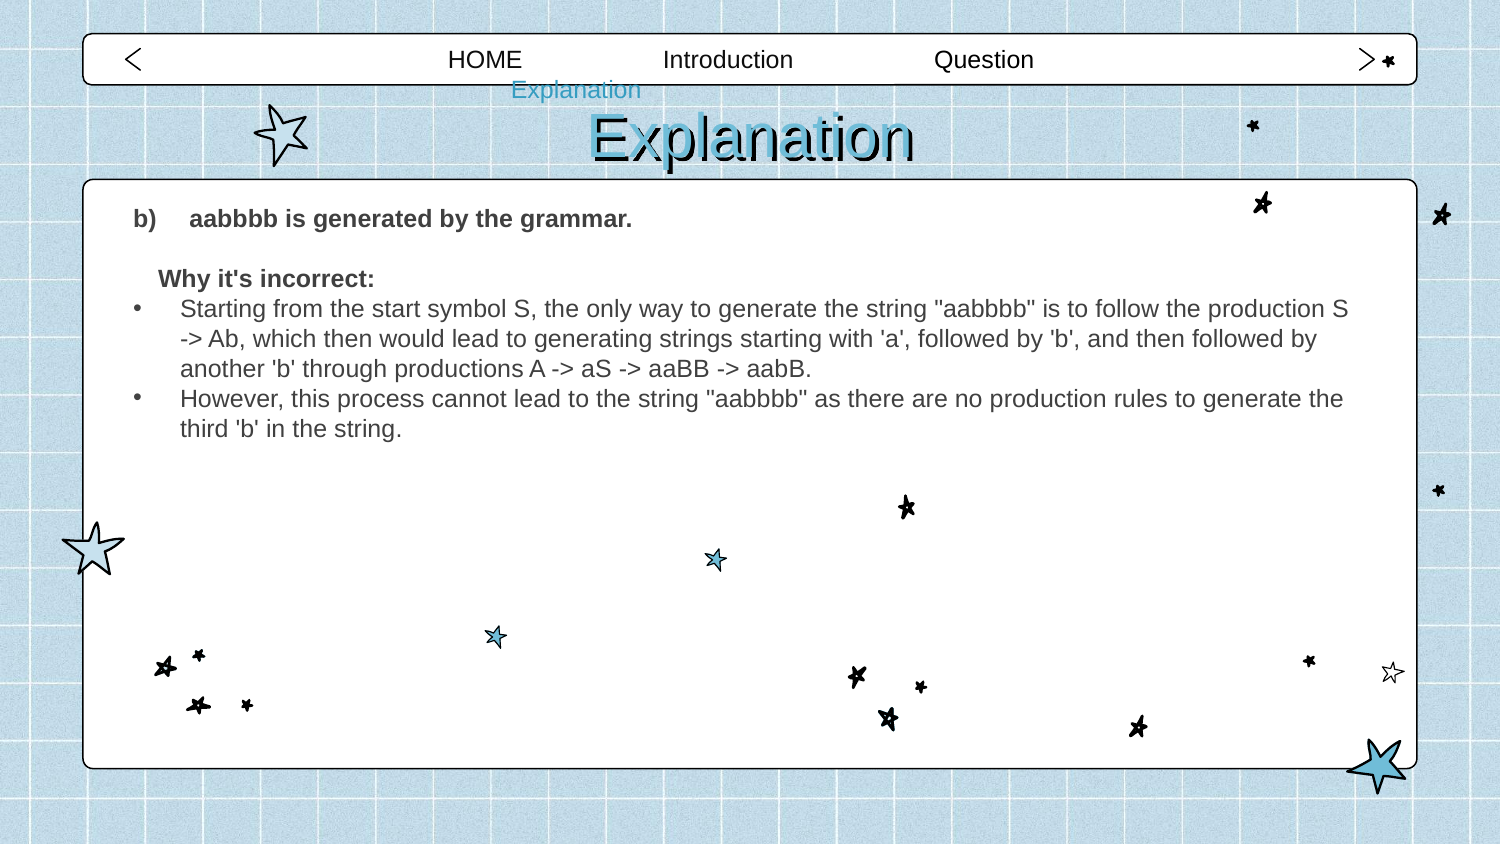

HOME                    Introduction                    Question                    Explanation

# Explanation

aabbbb is generated by the grammar.

Why it's incorrect:
Starting from the start symbol S, the only way to generate the string "aabbbb" is to follow the production S -> Ab, which then would lead to generating strings starting with 'a', followed by 'b', and then followed by another 'b' through productions A -> aS -> aaBB -> aabB.
However, this process cannot lead to the string "aabbbb" as there are no production rules to generate the third 'b' in the string.